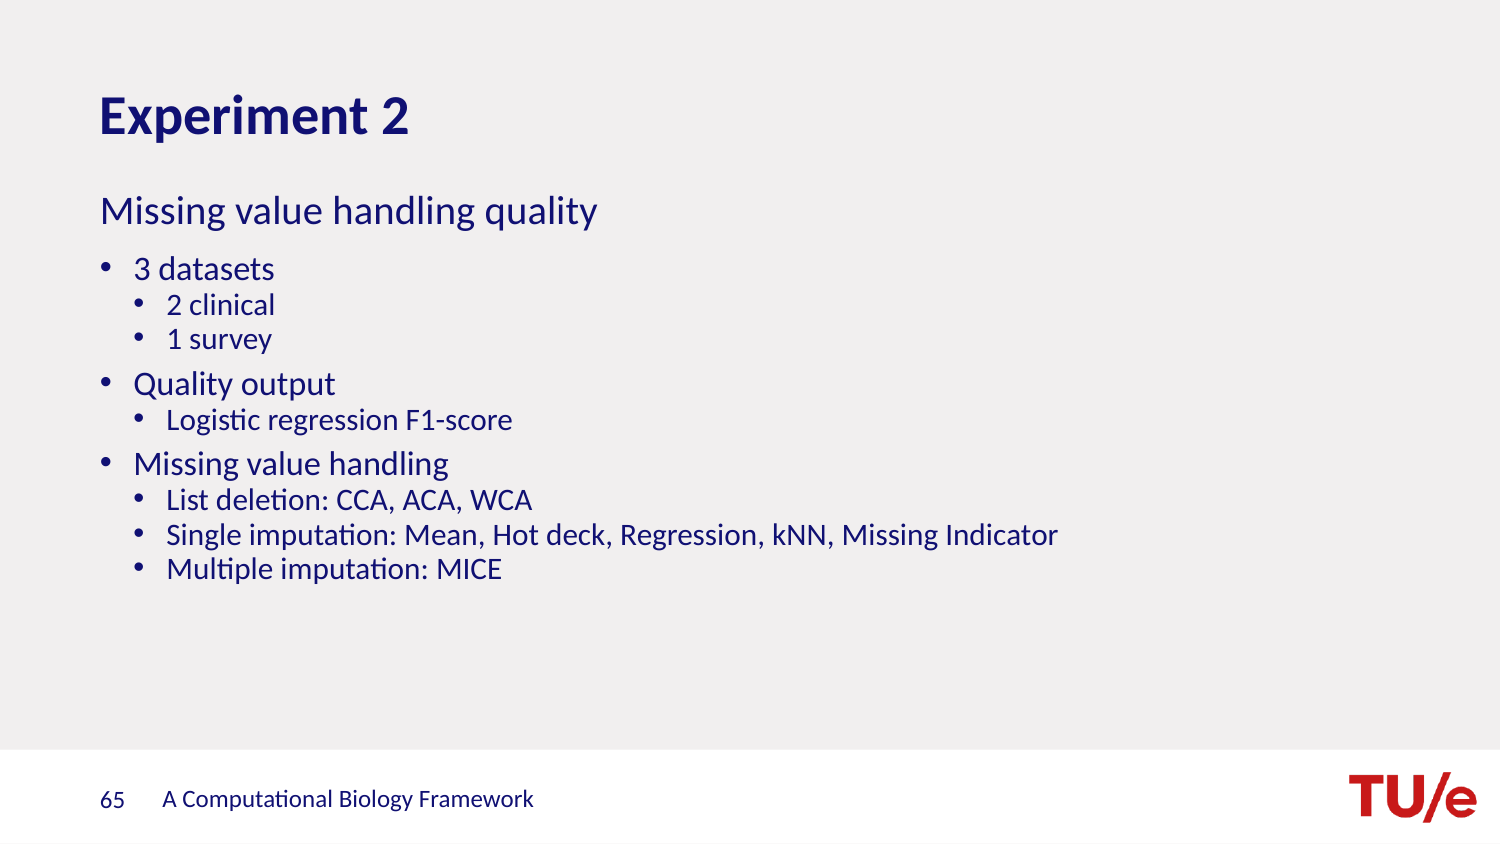

# Experiment 2
Missing value handling quality
3 datasets
2 clinical
1 survey
Quality output
Logistic regression F1-score
Missing value handling
List deletion: CCA, ACA, WCA
Single imputation: Mean, Hot deck, Regression, kNN, Missing Indicator
Multiple imputation: MICE
A Computational Biology Framework
65